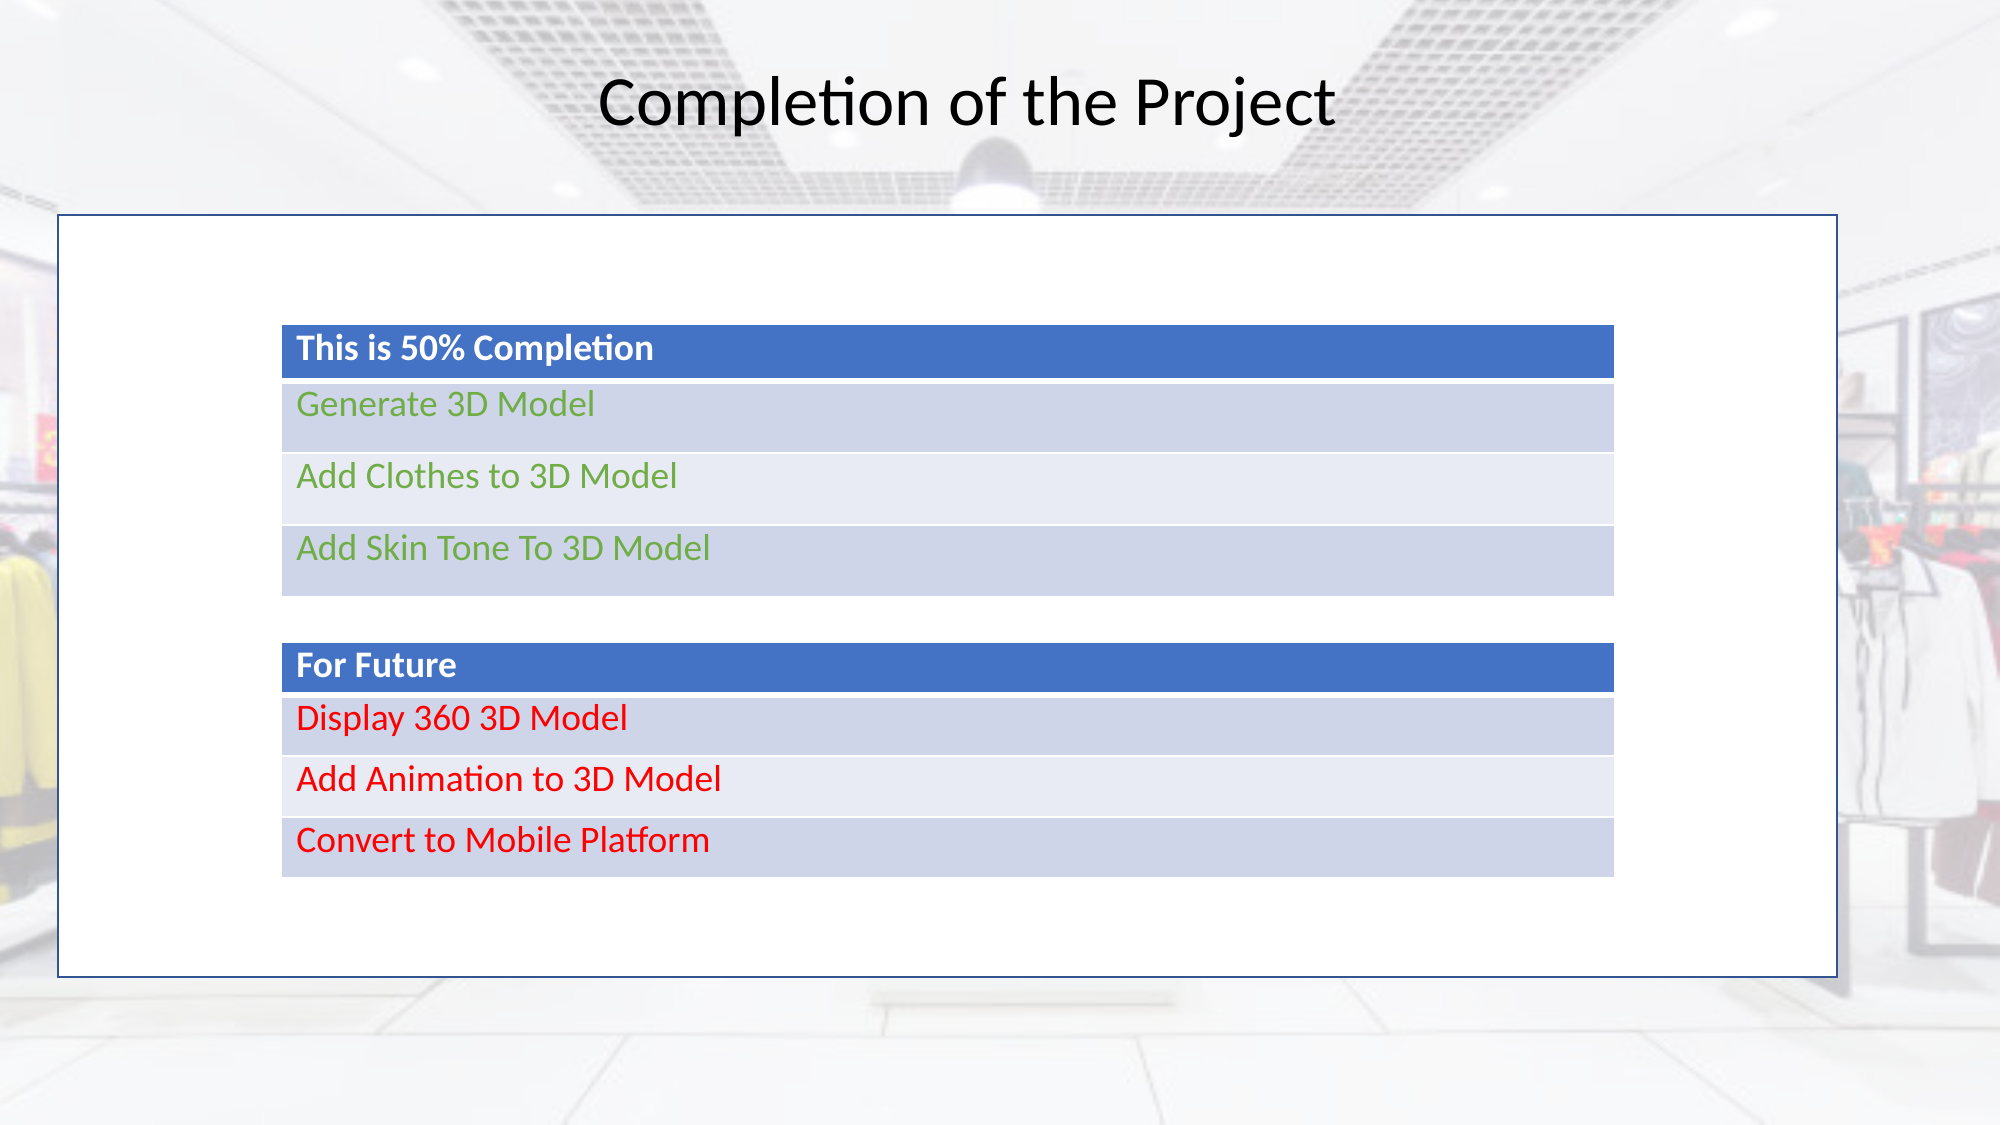

# Completion of the Project

Smart Phone
Clear Background
Internet Connection

| This is 50% Completion |
| --- |
| Generate 3D Model |
| Add Clothes to 3D Model |
| Add Skin Tone To 3D Model |
| For Future |
| --- |
| Display 360 3D Model |
| Add Animation to 3D Model |
| Convert to Mobile Platform |